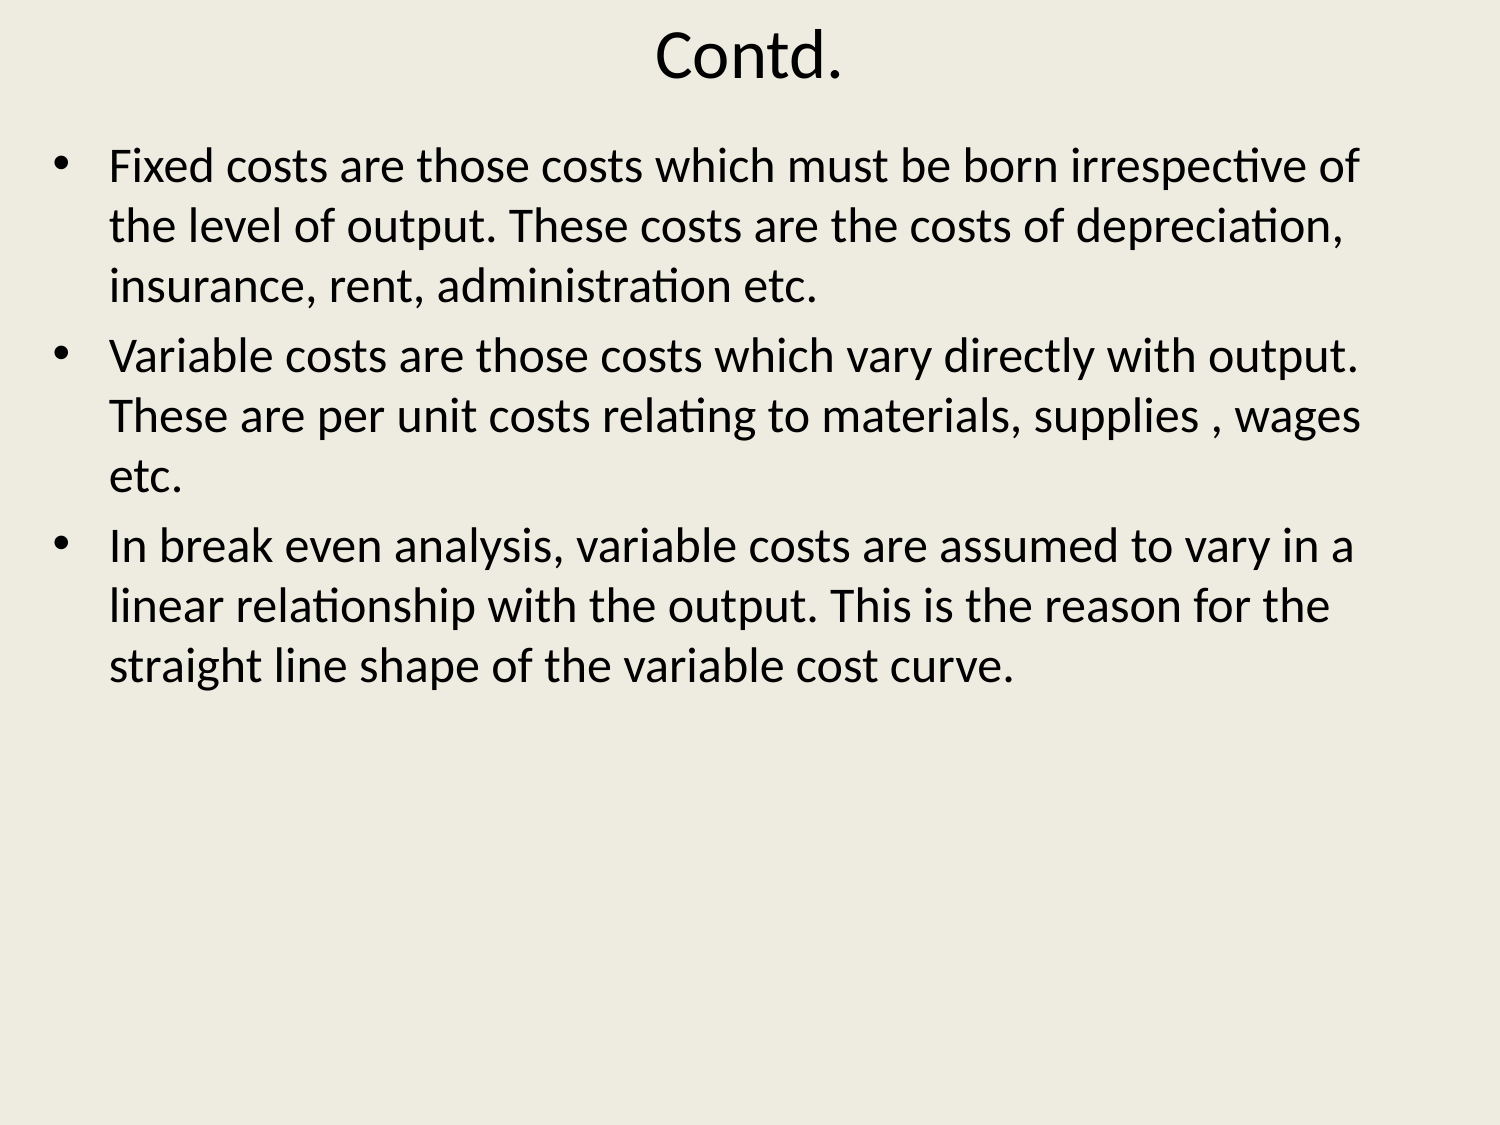

# Contd.
Fixed costs are those costs which must be born irrespective of the level of output. These costs are the costs of depreciation, insurance, rent, administration etc.
Variable costs are those costs which vary directly with output. These are per unit costs relating to materials, supplies , wages etc.
In break even analysis, variable costs are assumed to vary in a linear relationship with the output. This is the reason for the straight line shape of the variable cost curve.